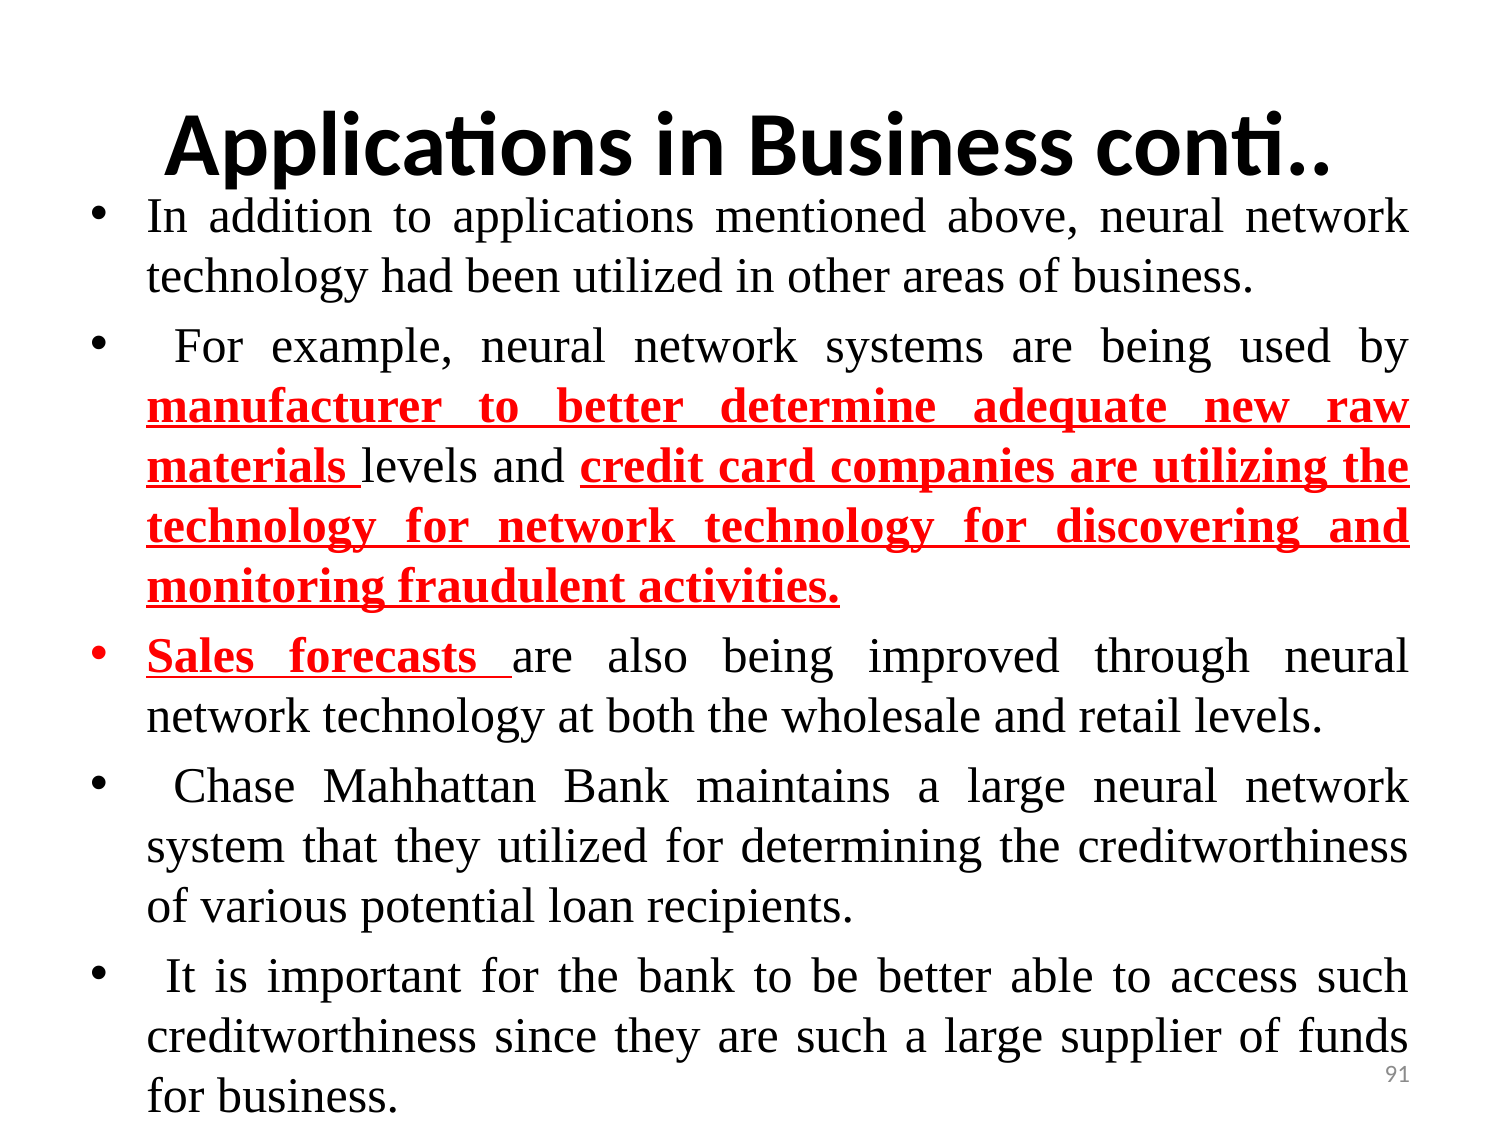

# Applications in Business conti..
In addition to applications mentioned above, neural network technology had been utilized in other areas of business.
 For example, neural network systems are being used by manufacturer to better determine adequate new raw materials levels and credit card companies are utilizing the technology for network technology for discovering and monitoring fraudulent activities.
Sales forecasts are also being improved through neural network technology at both the wholesale and retail levels.
 Chase Mahhattan Bank maintains a large neural network system that they utilized for determining the creditworthiness of various potential loan recipients.
 It is important for the bank to be better able to access such creditworthiness since they are such a large supplier of funds for business.
91